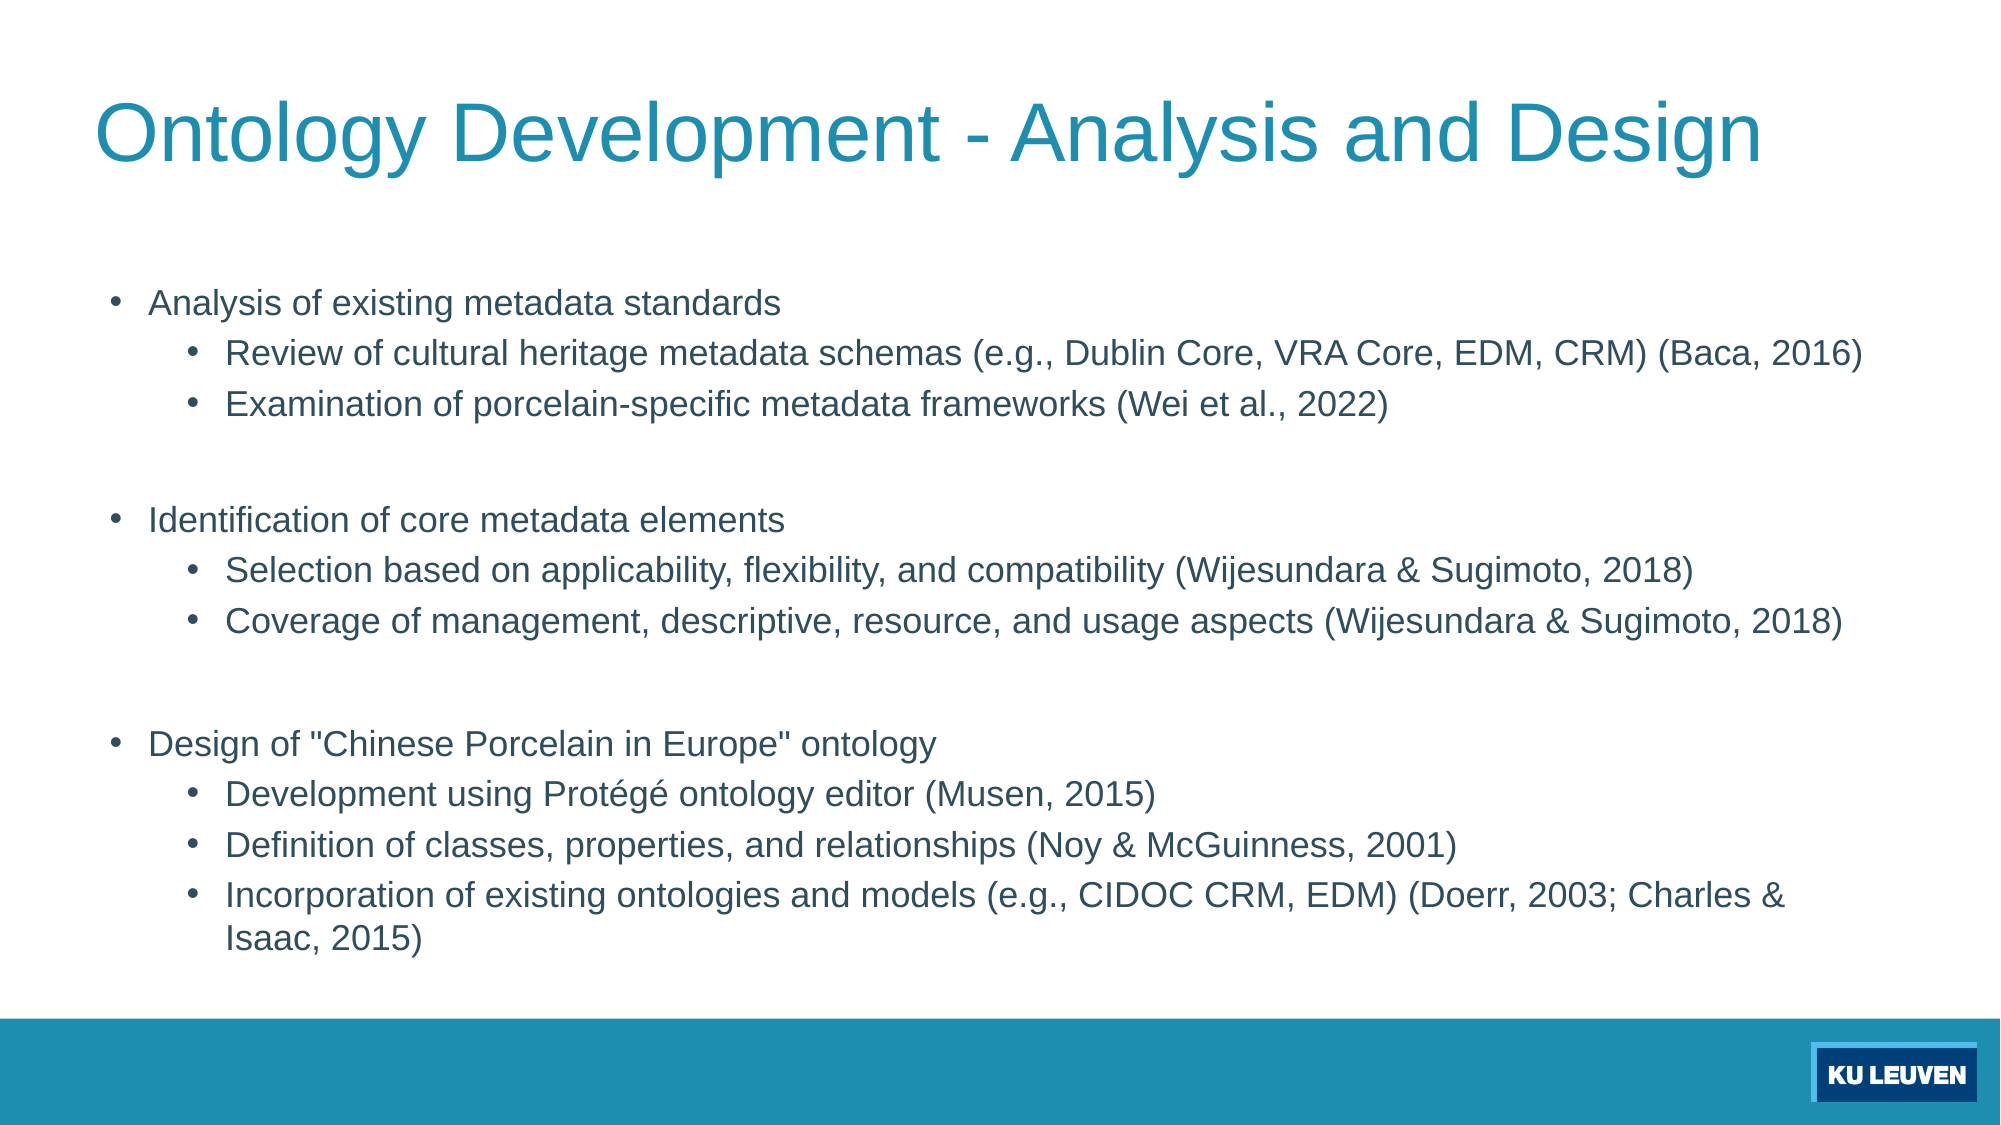

# Ontology Development - Analysis and Design
Analysis of existing metadata standards
Review of cultural heritage metadata schemas (e.g., Dublin Core, VRA Core, EDM, CRM) (Baca, 2016)
Examination of porcelain-specific metadata frameworks (Wei et al., 2022)

Identification of core metadata elements
Selection based on applicability, flexibility, and compatibility (Wijesundara & Sugimoto, 2018)
Coverage of management, descriptive, resource, and usage aspects (Wijesundara & Sugimoto, 2018)

Design of "Chinese Porcelain in Europe" ontology
Development using Protégé ontology editor (Musen, 2015)
Definition of classes, properties, and relationships (Noy & McGuinness, 2001)
Incorporation of existing ontologies and models (e.g., CIDOC CRM, EDM) (Doerr, 2003; Charles & Isaac, 2015)